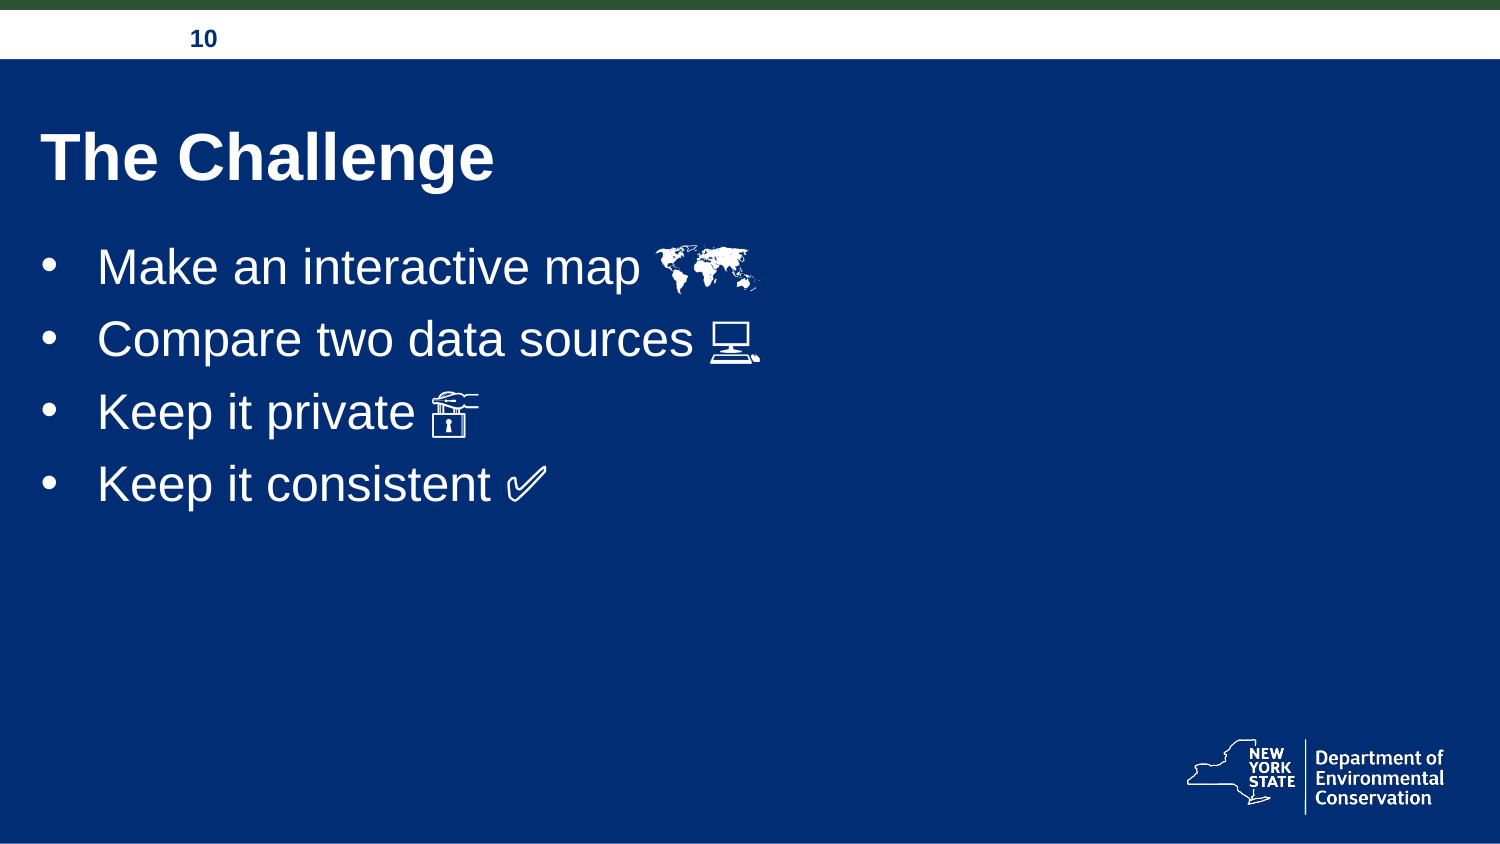

# The Challenge
Make an interactive map 🗺
Compare two data sources 💻
Keep it private 🔏
Keep it consistent ✅